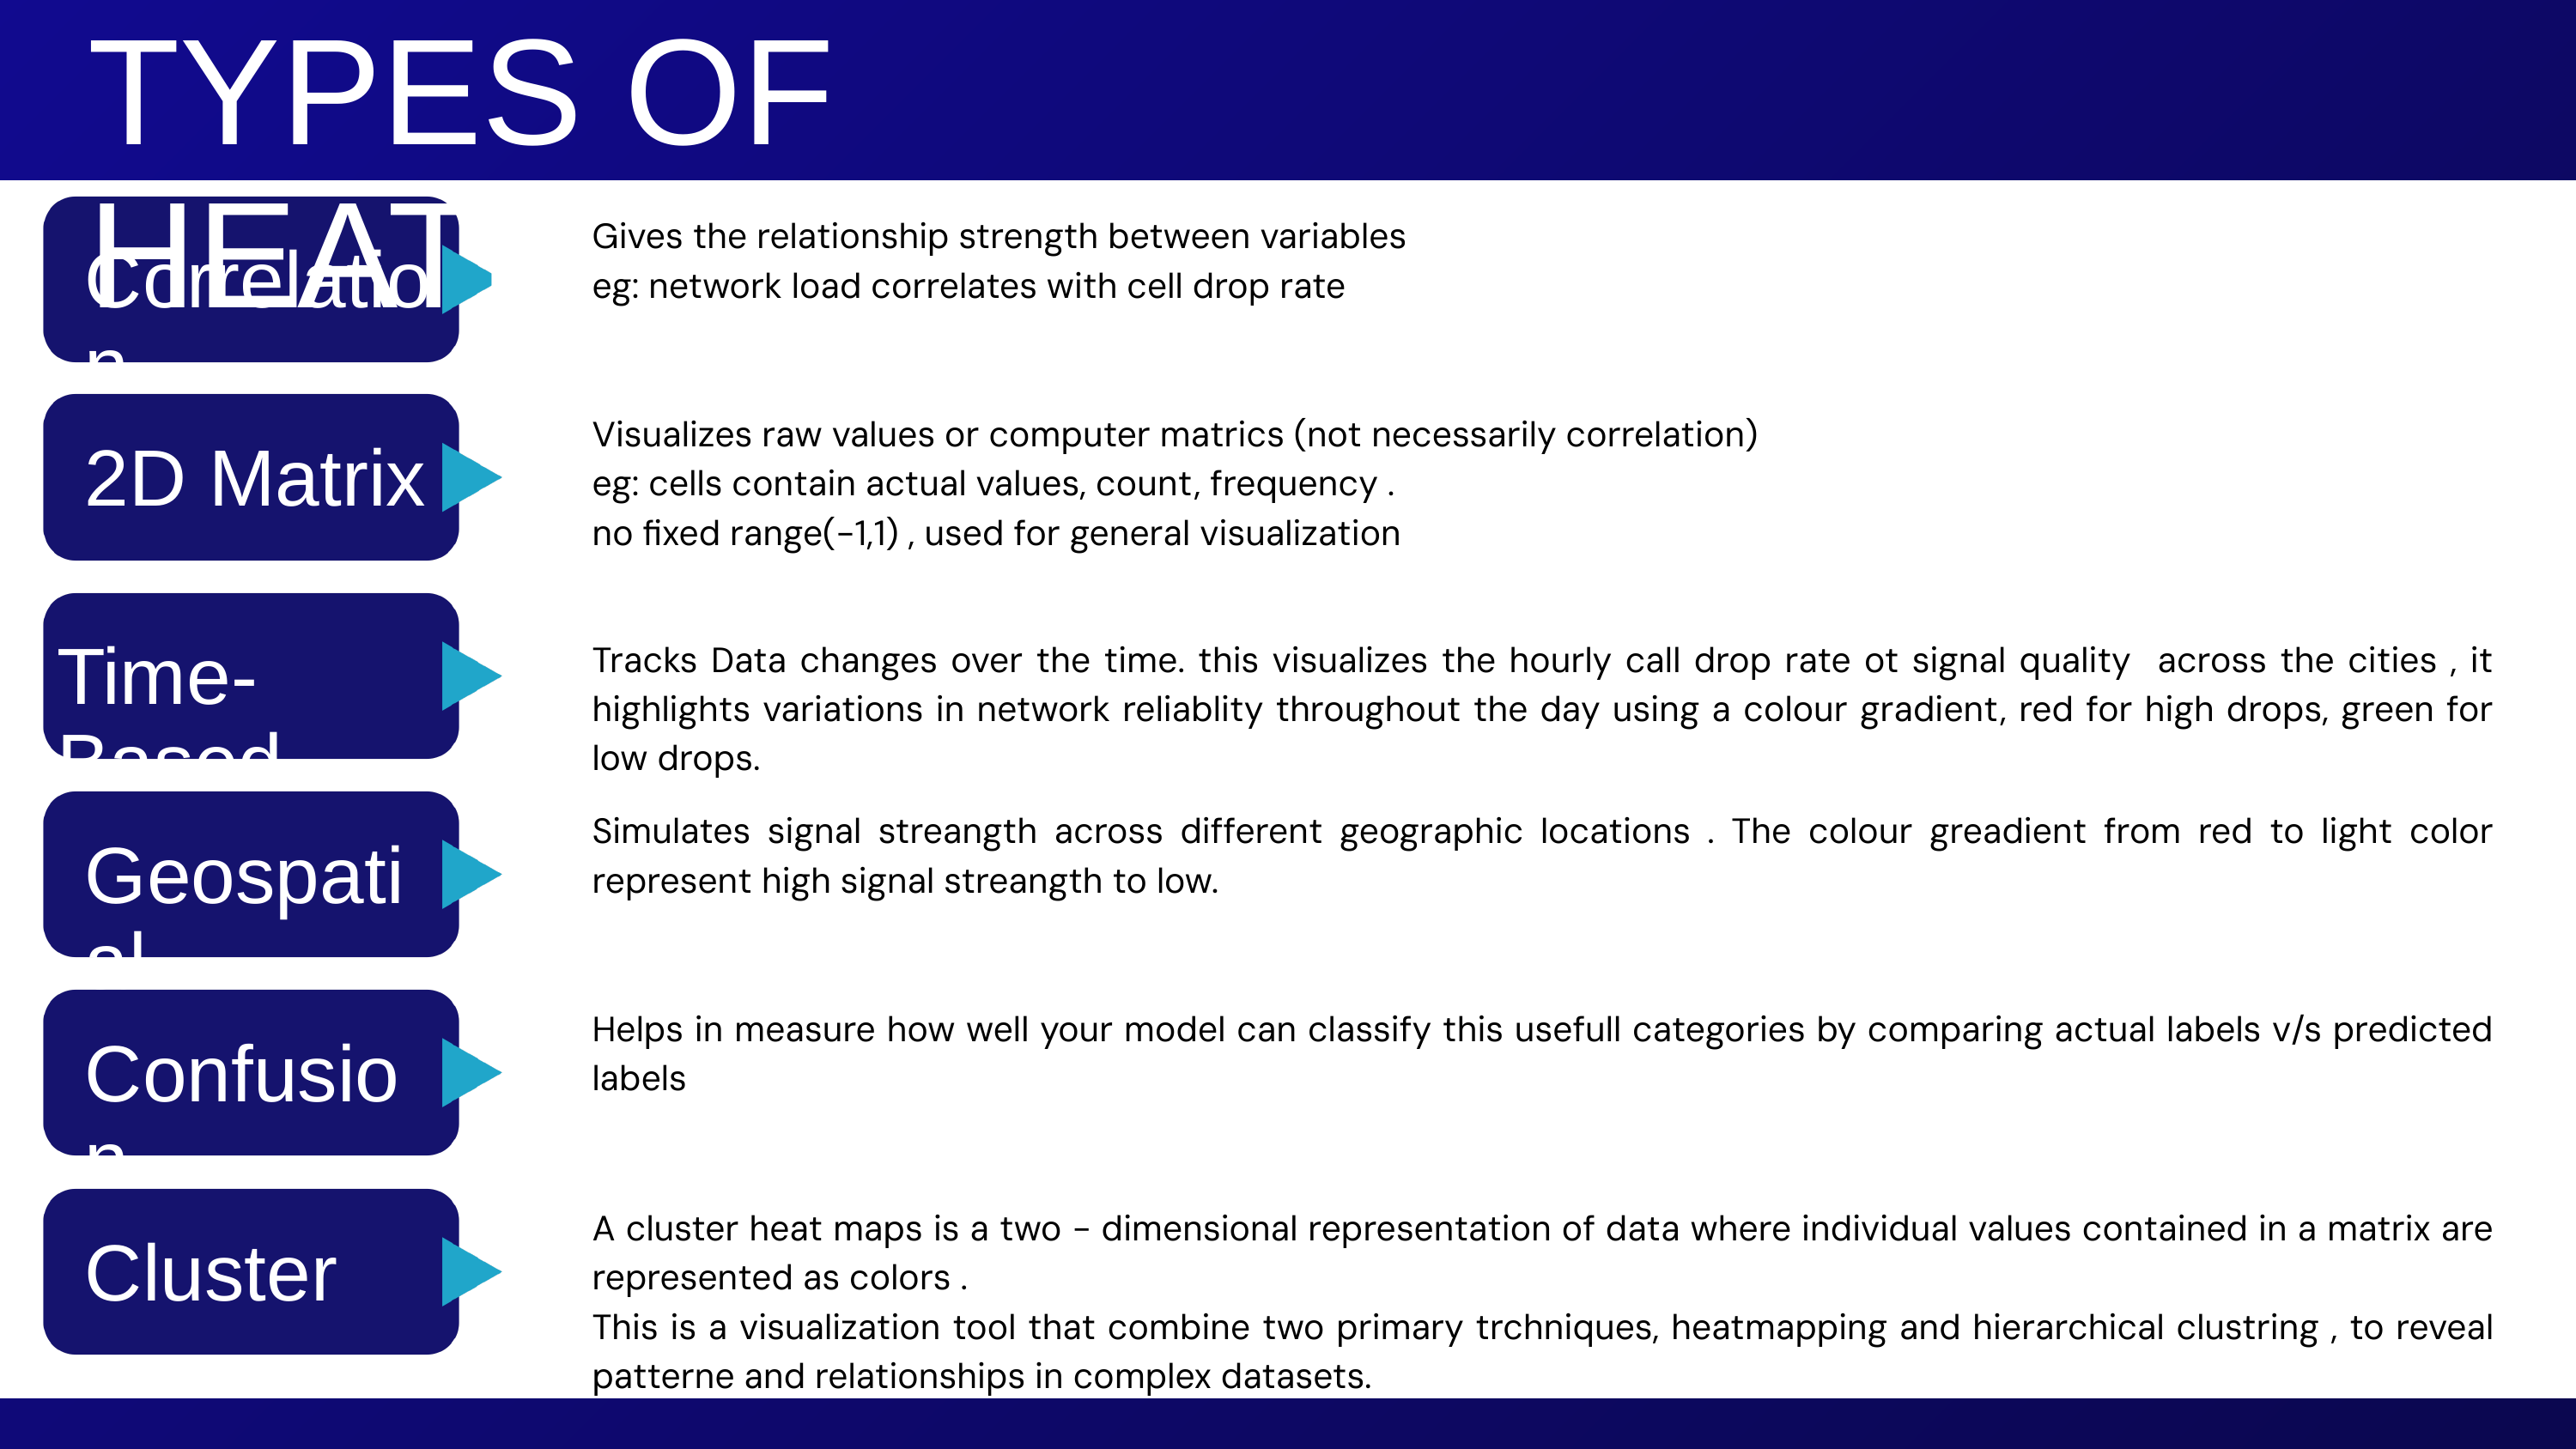

TYPES OF HEATMAPS

Gives the relationship strength between variables
eg: network load correlates with cell drop rate
Correlation

Visualizes raw values or computer matrics (not necessarily correlation)
eg: cells contain actual values, count, frequency .
no fixed range(-1,1) , used for general visualization
2D Matrix

Tracks Data changes over the time. this visualizes the hourly call drop rate ot signal quality  across the cities , it highlights variations in network reliablity throughout the day using a colour gradient, red for high drops, green for low drops.
Time-Based

Simulates signal streangth across different geographic locations . The colour greadient from red to light color represent high signal streangth to low.
Geospatial

Helps in measure how well your model can classify this usefull categories by comparing actual labels v/s predicted labels
Confusion

A cluster heat maps is a two - dimensional representation of data where individual values contained in a matrix are represented as colors .
This is a visualization tool that combine two primary trchniques, heatmapping and hierarchical clustring , to reveal patterne and relationships in complex datasets.
Cluster